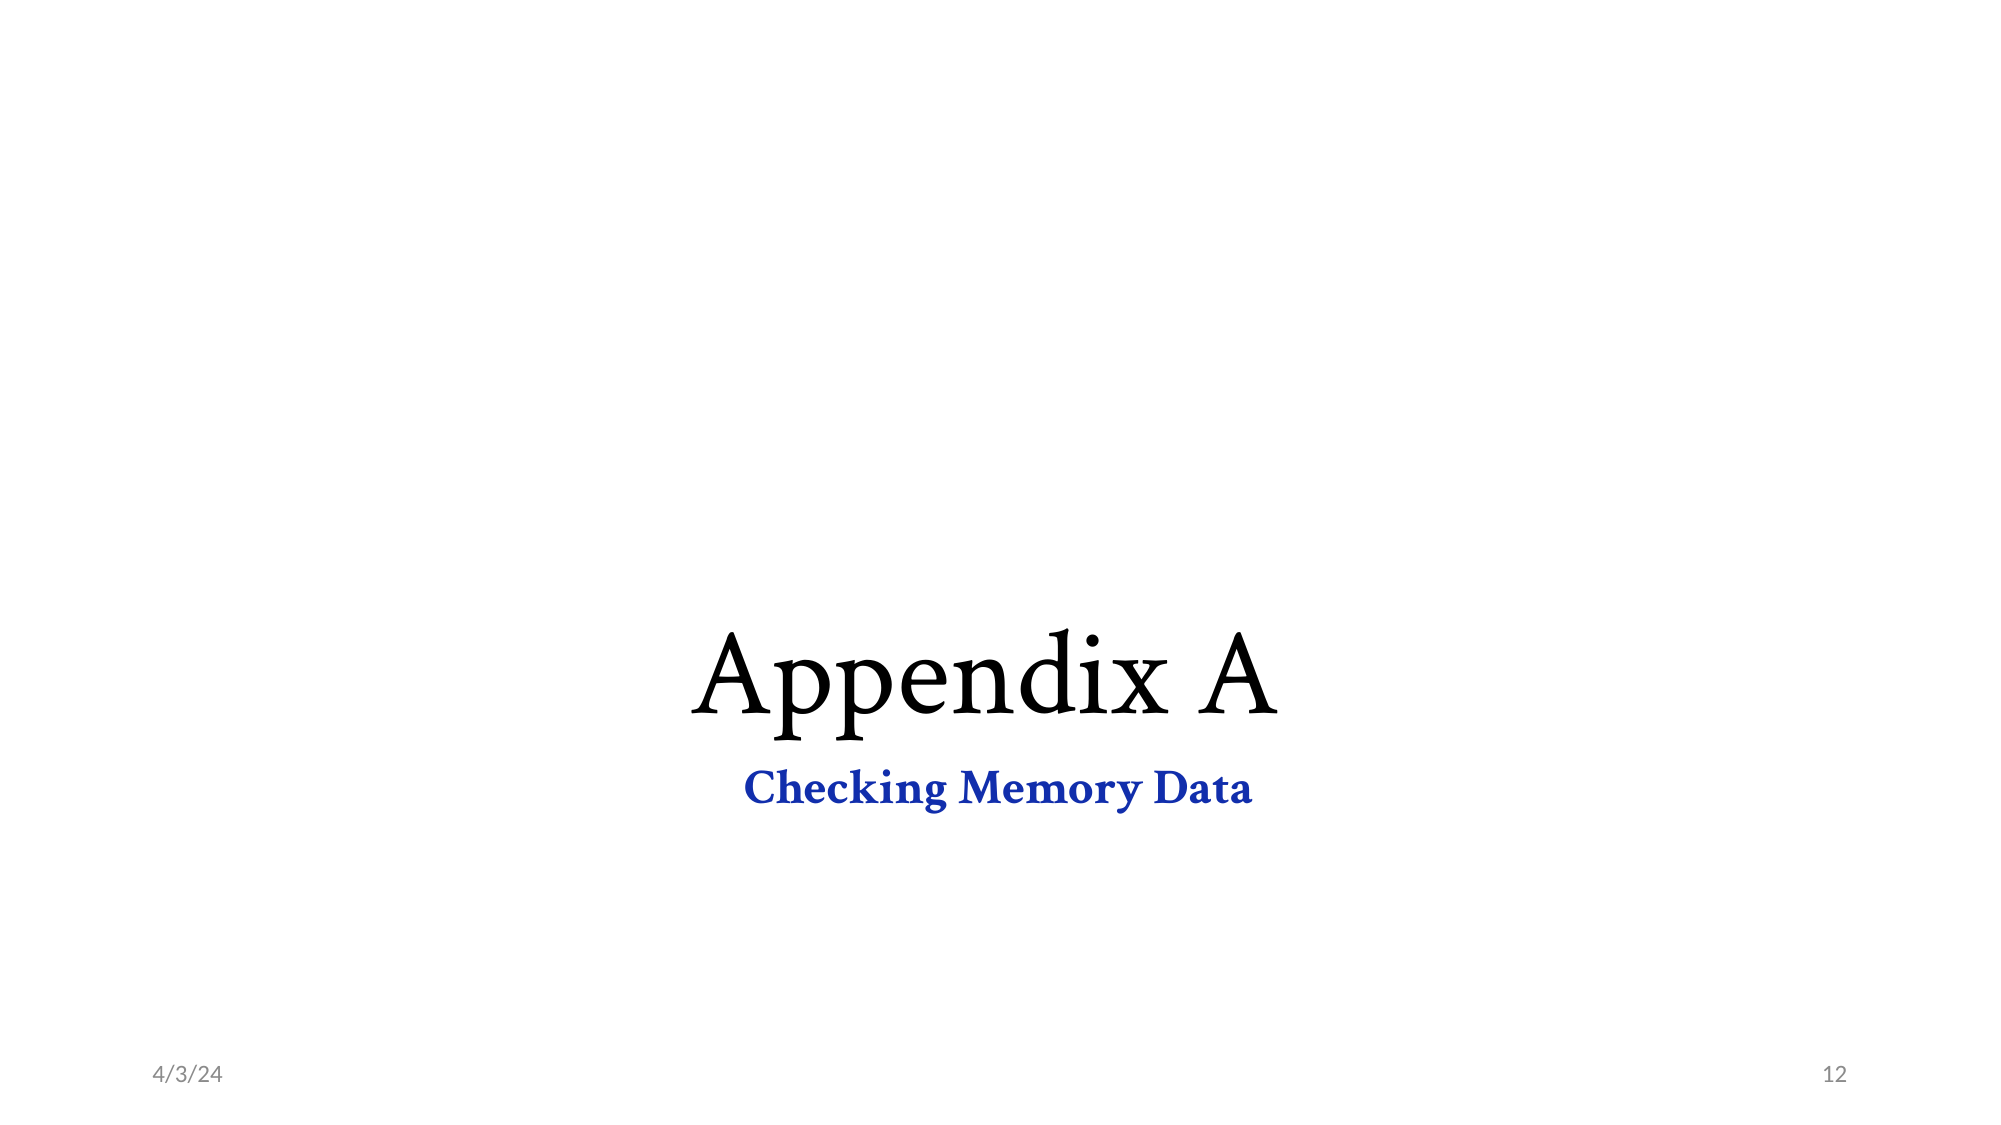

# Appendix A
Checking Memory Data
4/3/24
12